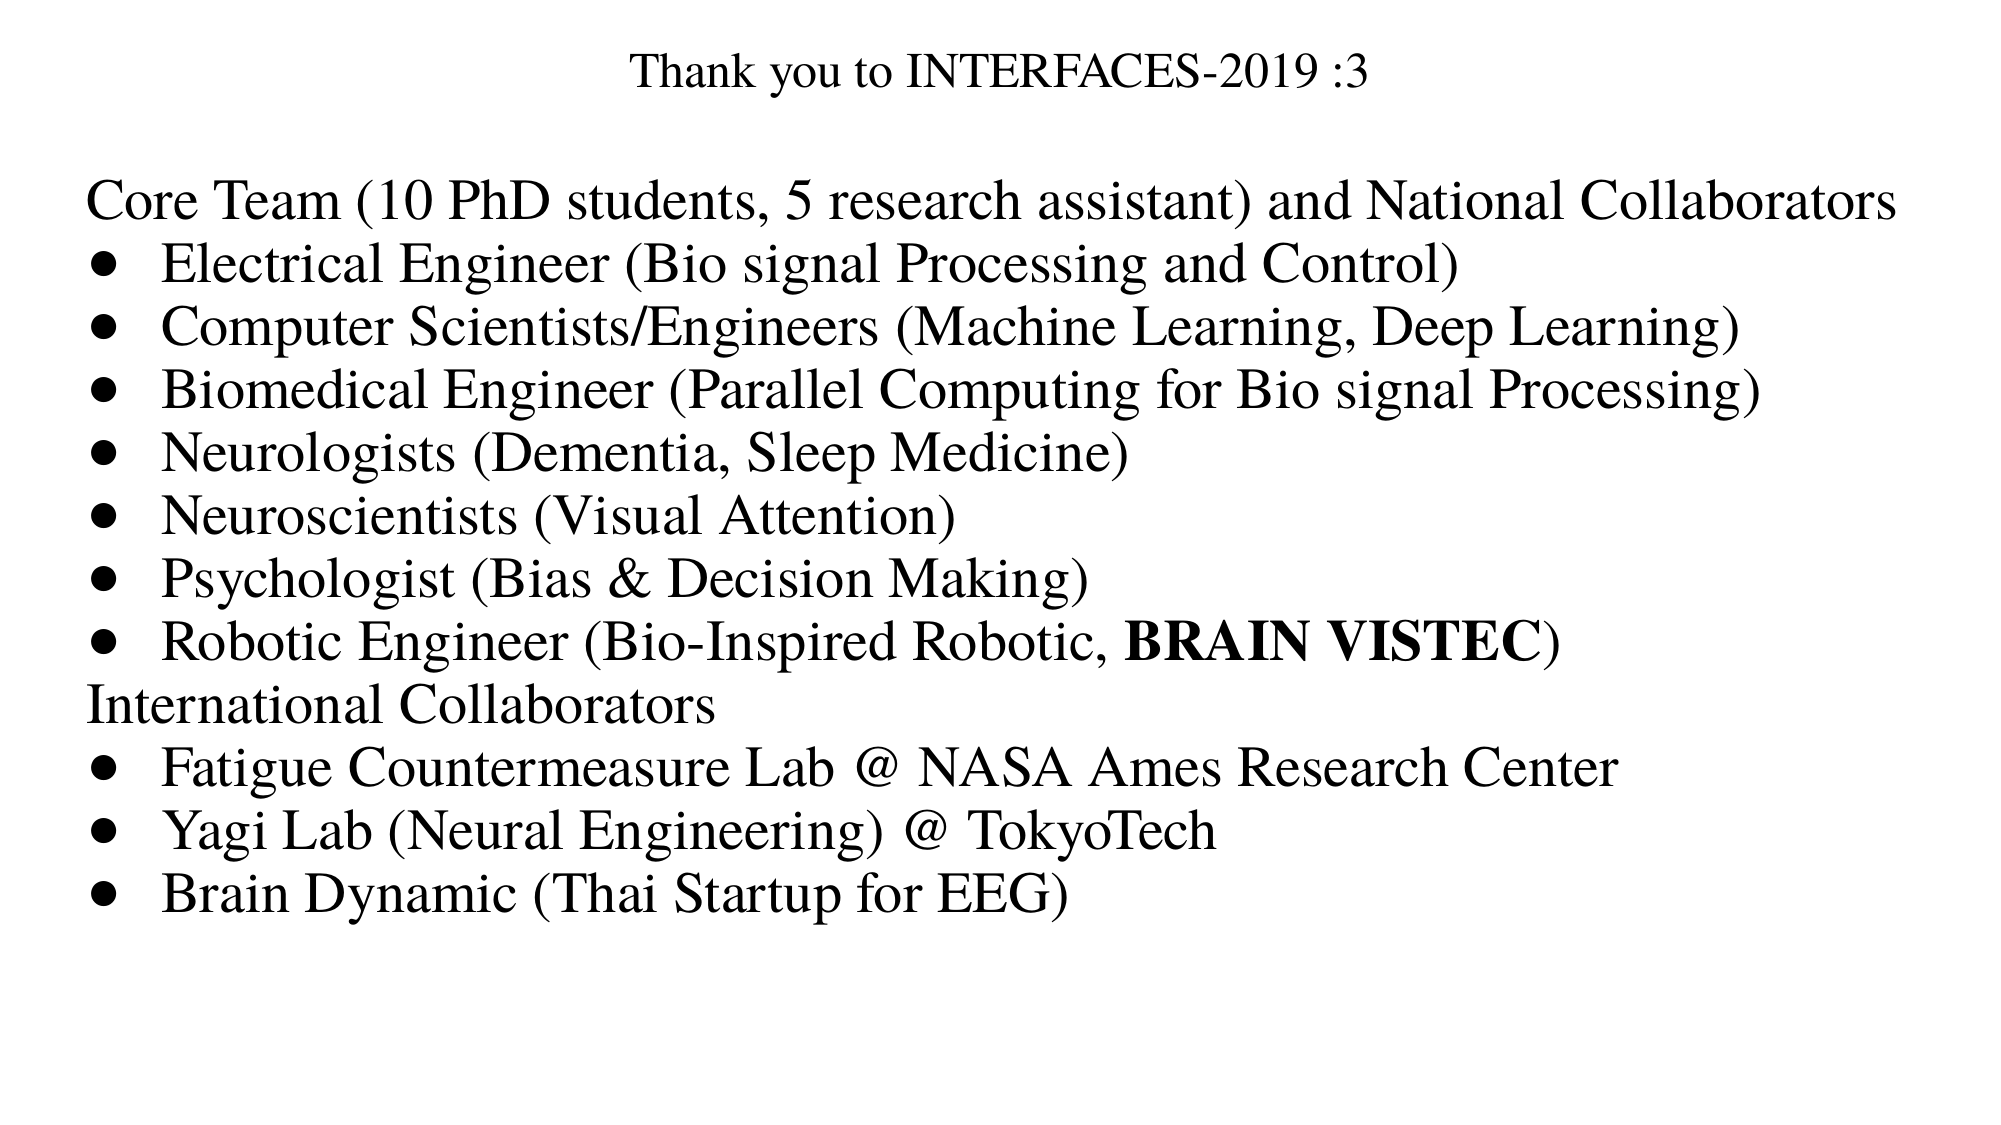

# Thank you to INTERFACES-2019 :3
Core Team (10 PhD students, 5 research assistant) and National Collaborators
Electrical Engineer (Bio signal Processing and Control)
Computer Scientists/Engineers (Machine Learning, Deep Learning)
Biomedical Engineer (Parallel Computing for Bio signal Processing)
Neurologists (Dementia, Sleep Medicine)
Neuroscientists (Visual Attention)
Psychologist (Bias & Decision Making)
Robotic Engineer (Bio-Inspired Robotic, BRAIN VISTEC)
International Collaborators
Fatigue Countermeasure Lab @ NASA Ames Research Center
Yagi Lab (Neural Engineering) @ TokyoTech
Brain Dynamic (Thai Startup for EEG)